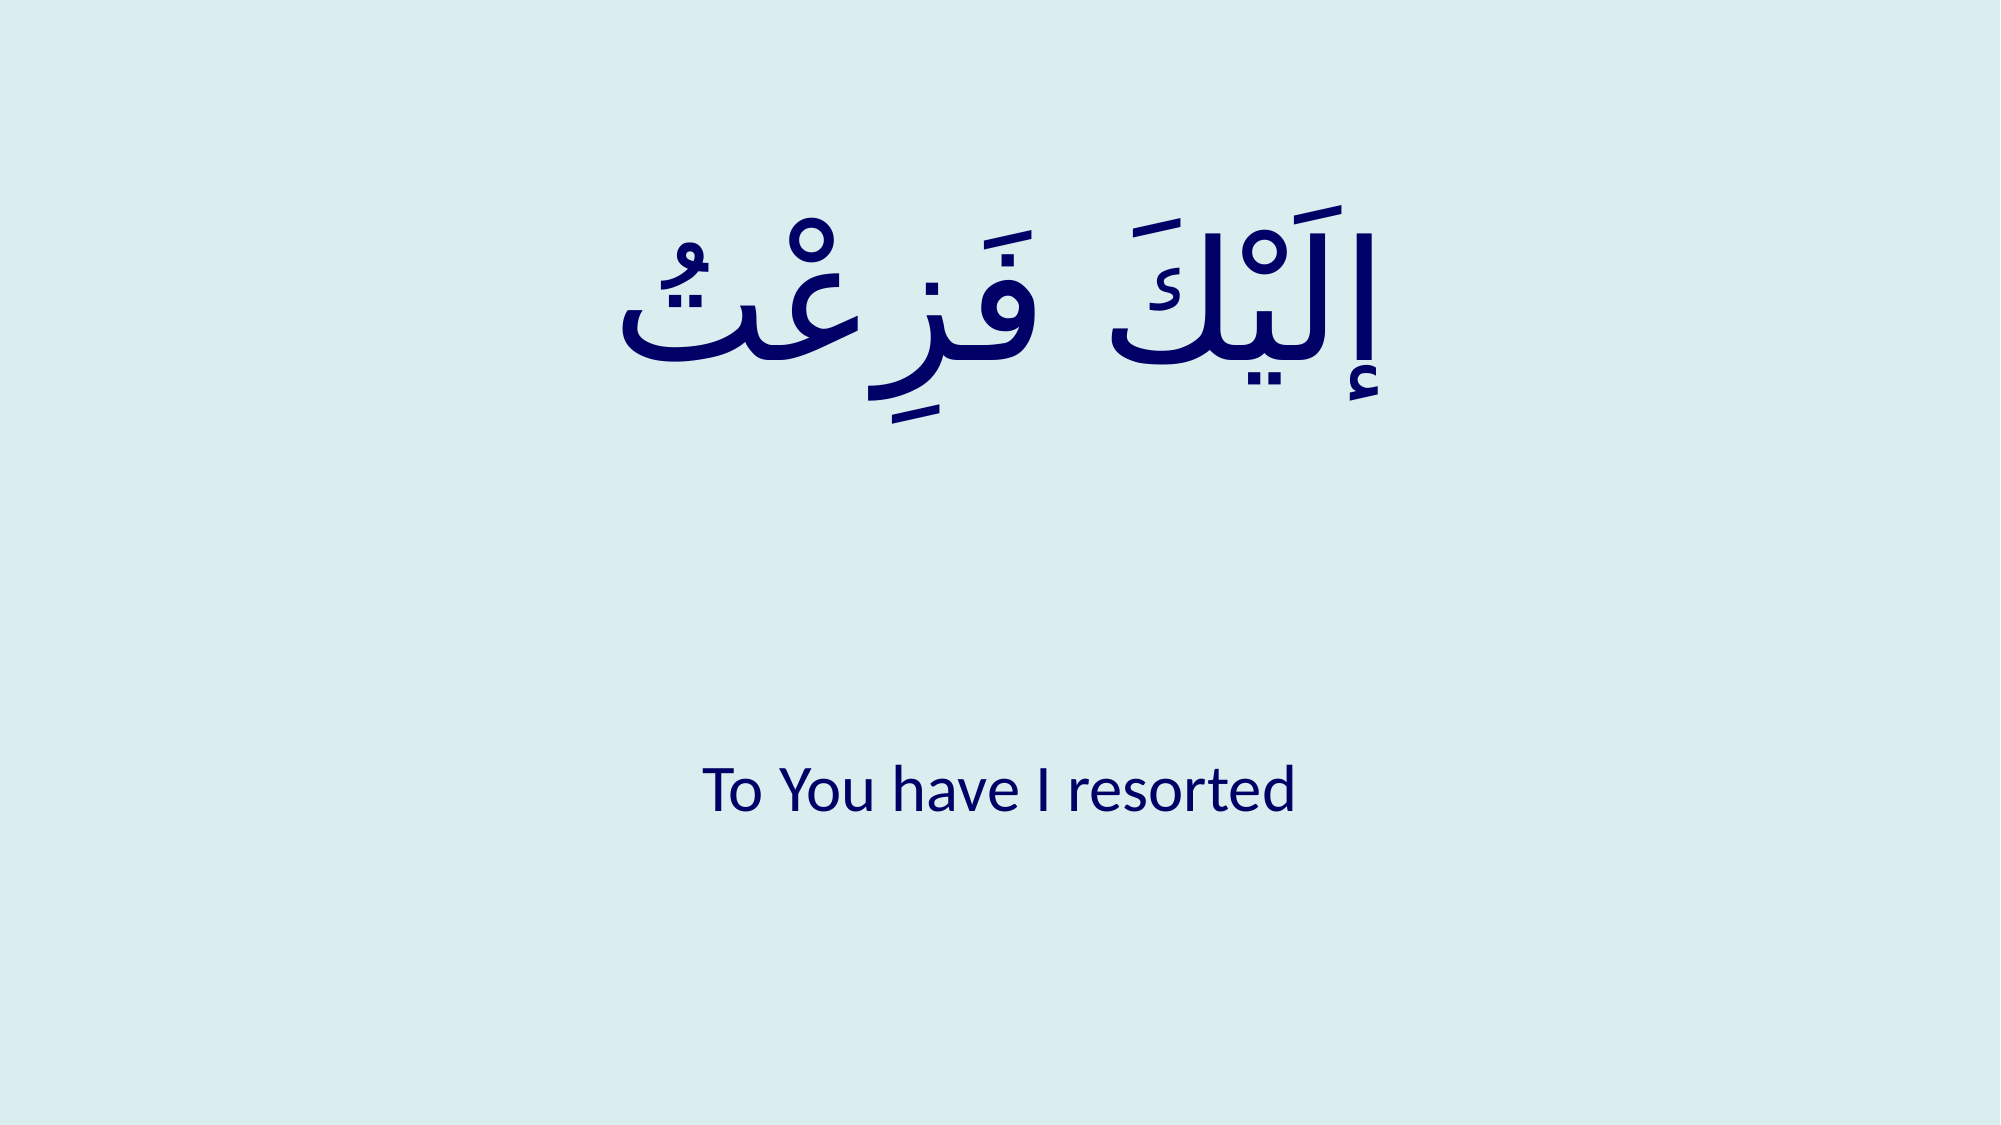

# إلَيْكَ فَزِعْتُ
To You have I resorted